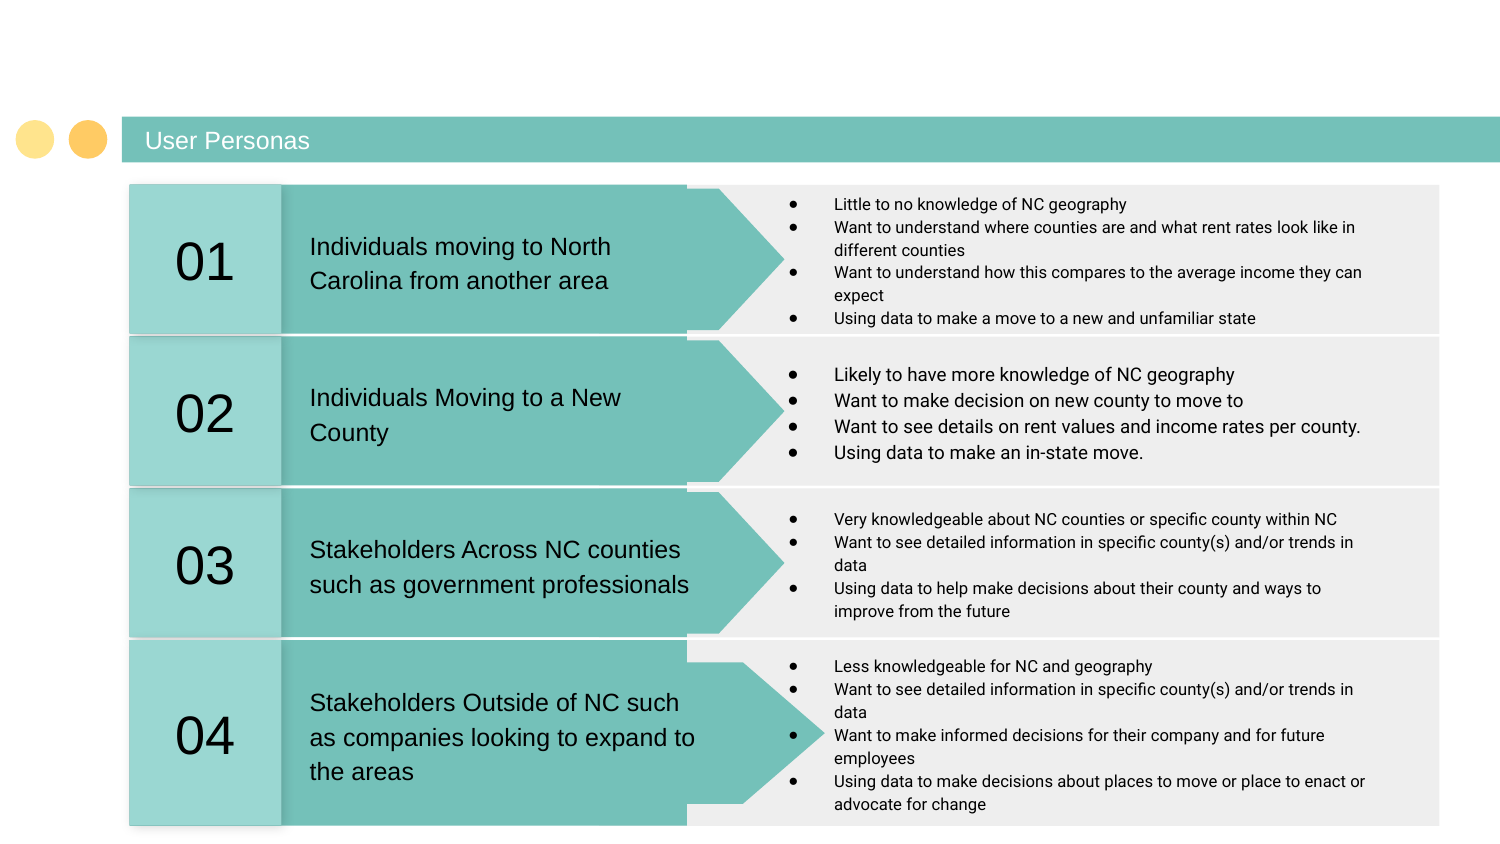

# User Personas

01

Little to no knowledge of NC geography
Want to understand where counties are and what rent rates look like in different counties
Want to understand how this compares to the average income they can expect
Using data to make a move to a new and unfamiliar state
Individuals moving to North Carolina from another area

02

Likely to have more knowledge of NC geography
Want to make decision on new county to move to
Want to see details on rent values and income rates per county.
Using data to make an in-state move.
Individuals Moving to a New County
Vestibulum congue tempus
Lorem ipsum dolor sit amet, consectetur adipiscing elit, sed do eiusmod tempor.

03

Very knowledgeable about NC counties or specific county within NC
Want to see detailed information in specific county(s) and/or trends in data
Using data to help make decisions about their county and ways to improve from the future
Stakeholders Across NC counties such as government professionals

04

Less knowledgeable for NC and geography
Want to see detailed information in specific county(s) and/or trends in data
Want to make informed decisions for their company and for future employees
Using data to make decisions about places to move or place to enact or advocate for change
Stakeholders Outside of NC such as companies looking to expand to the areas